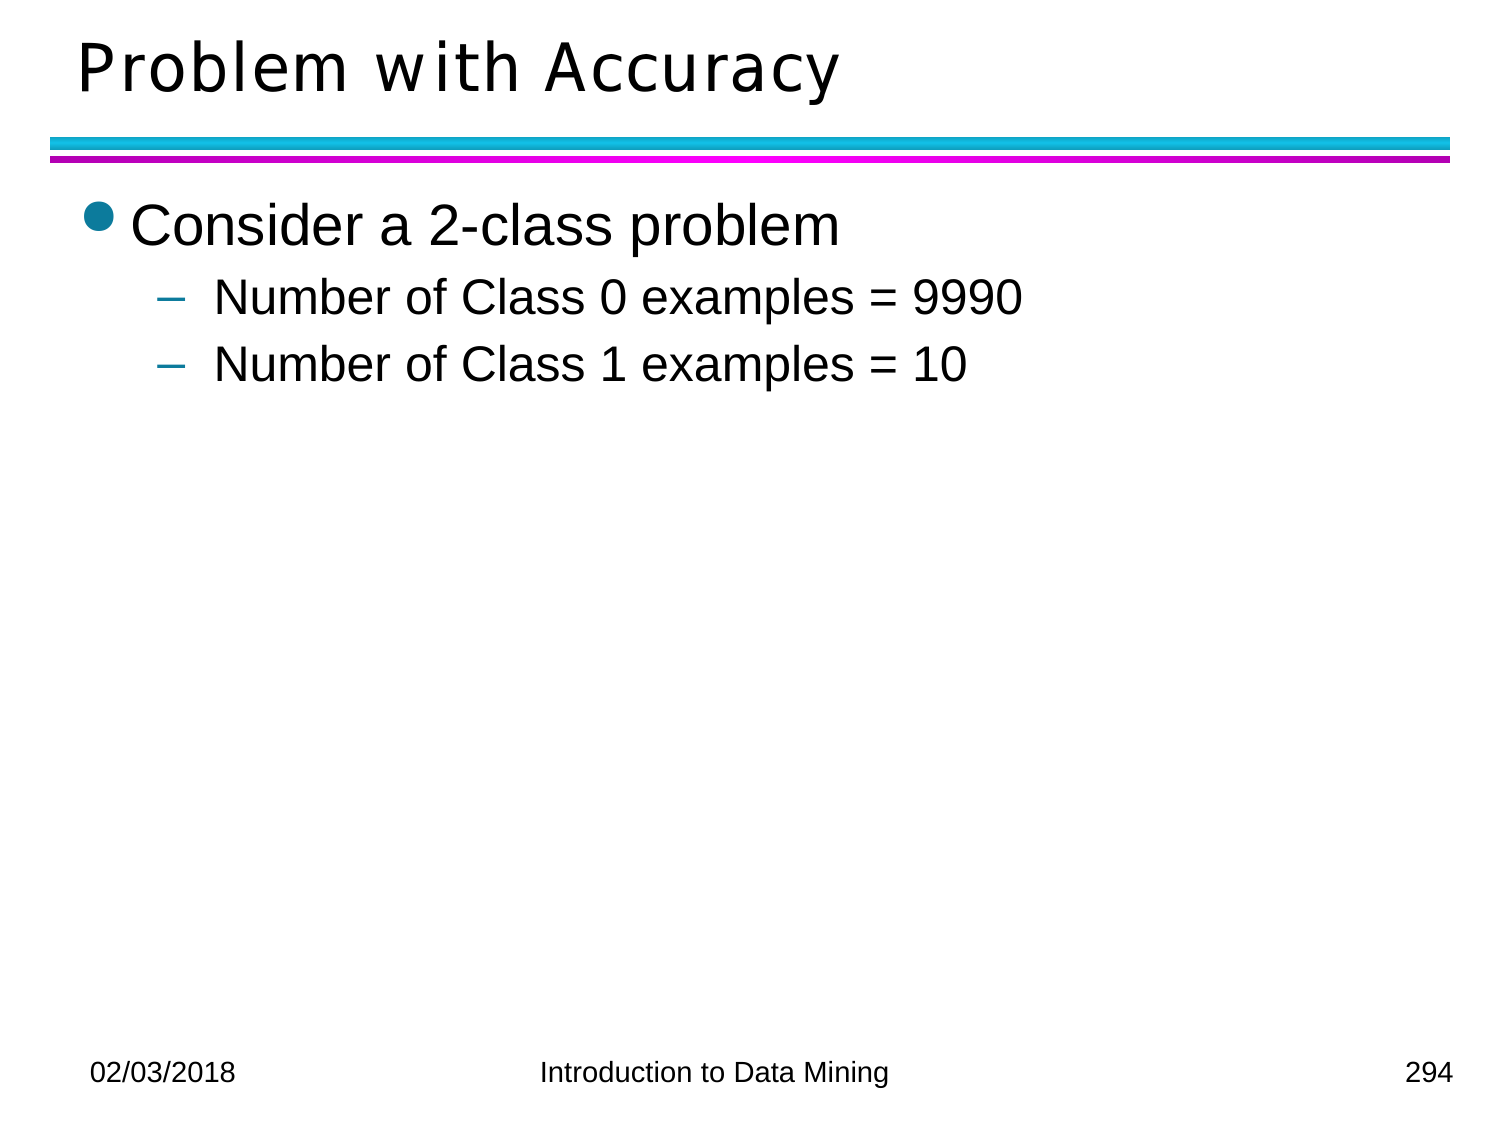

# Problem with Accuracy
Consider a 2-class problem
Number of Class 0 examples = 9990
Number of Class 1 examples = 10